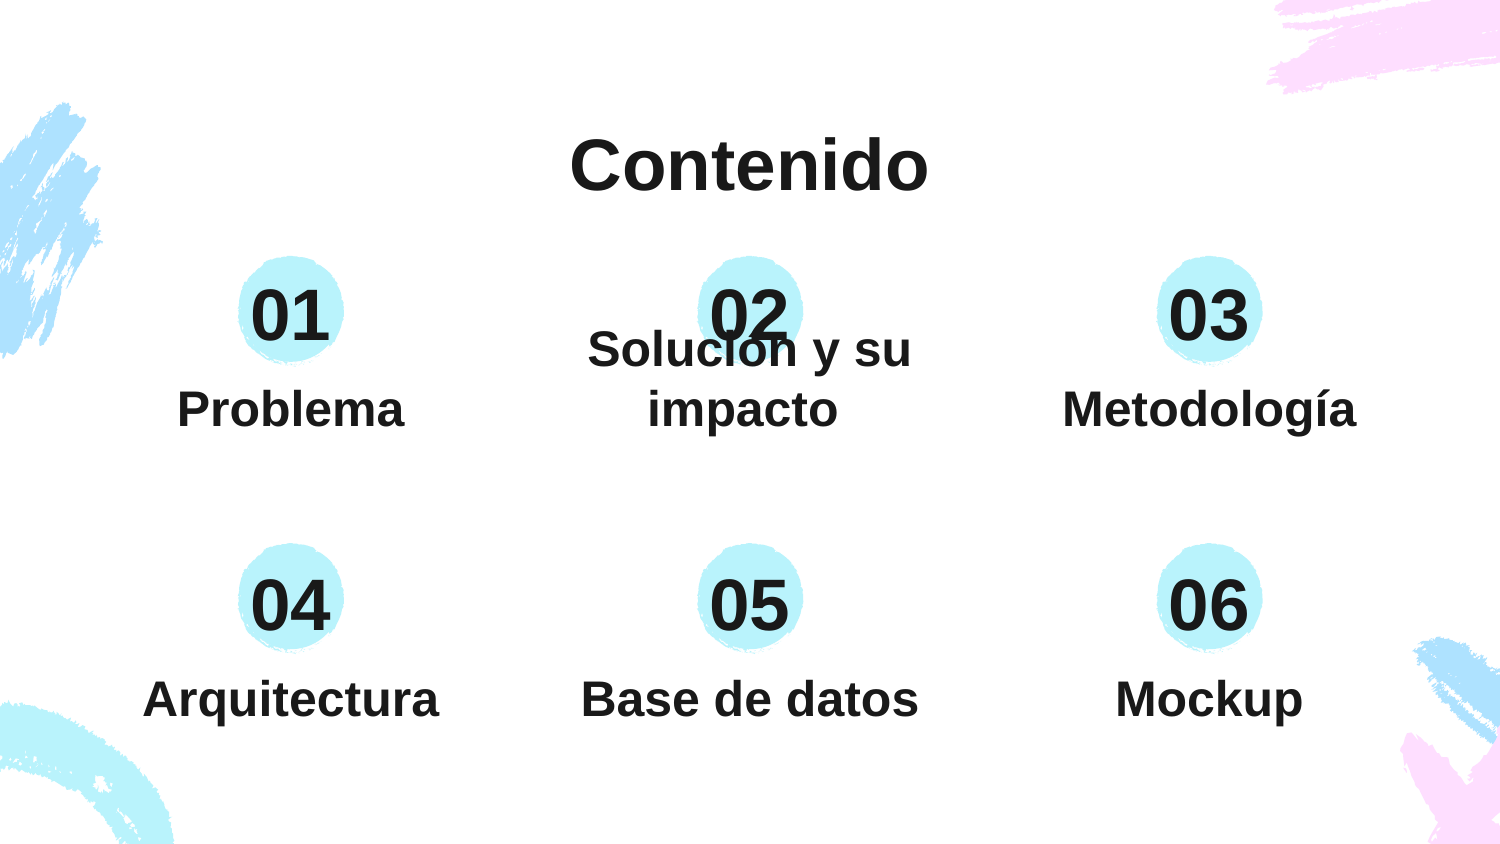

# Contenido

01
02
03
Problema
Solución y su impacto
Metodología

04
05
06
Arquitectura
Base de datos
Mockup